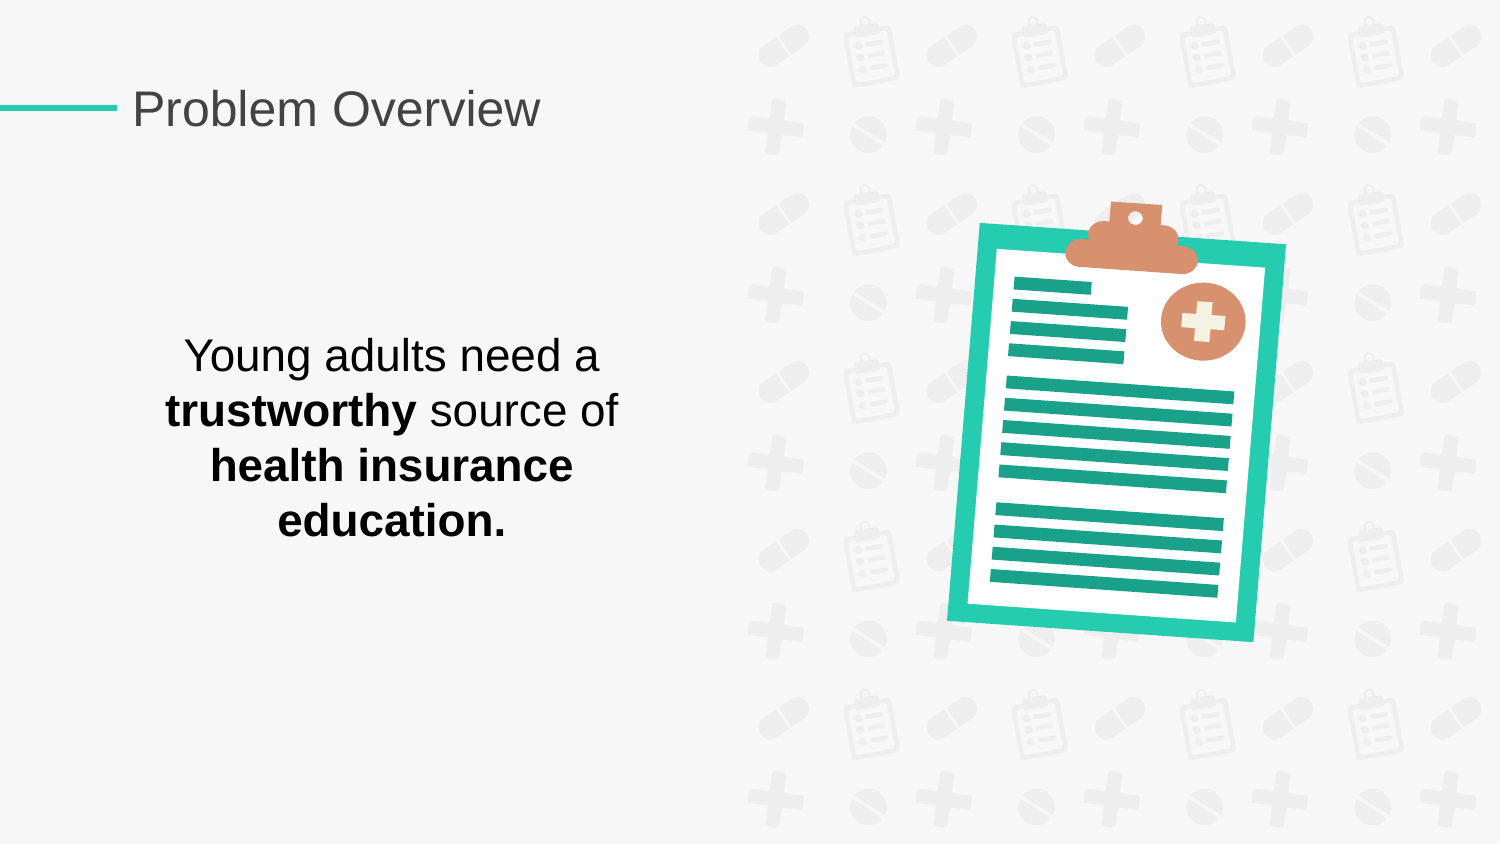

# Problem Overview

Young adults need a trustworthy source of health insurance education.